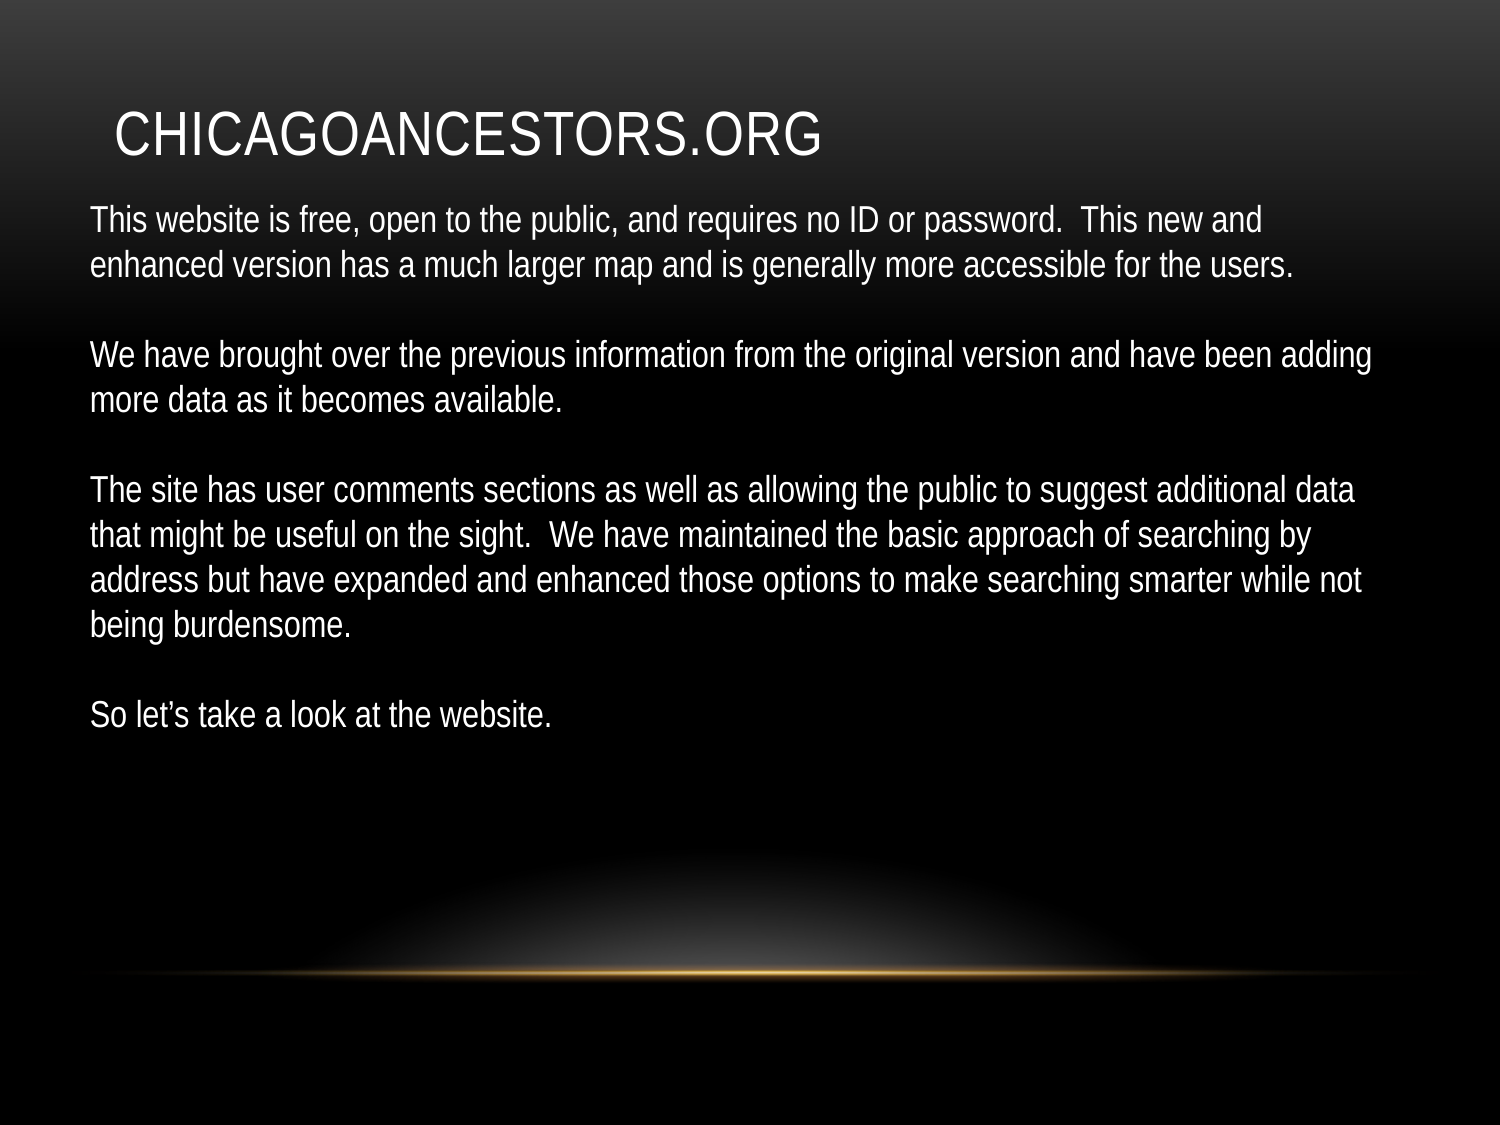

# ChicagoAncestors.org
This website is free, open to the public, and requires no ID or password.  This new and enhanced version has a much larger map and is generally more accessible for the users.

We have brought over the previous information from the original version and have been adding more data as it becomes available.

The site has user comments sections as well as allowing the public to suggest additional data that might be useful on the sight.  We have maintained the basic approach of searching by address but have expanded and enhanced those options to make searching smarter while not being burdensome.

So let’s take a look at the website.